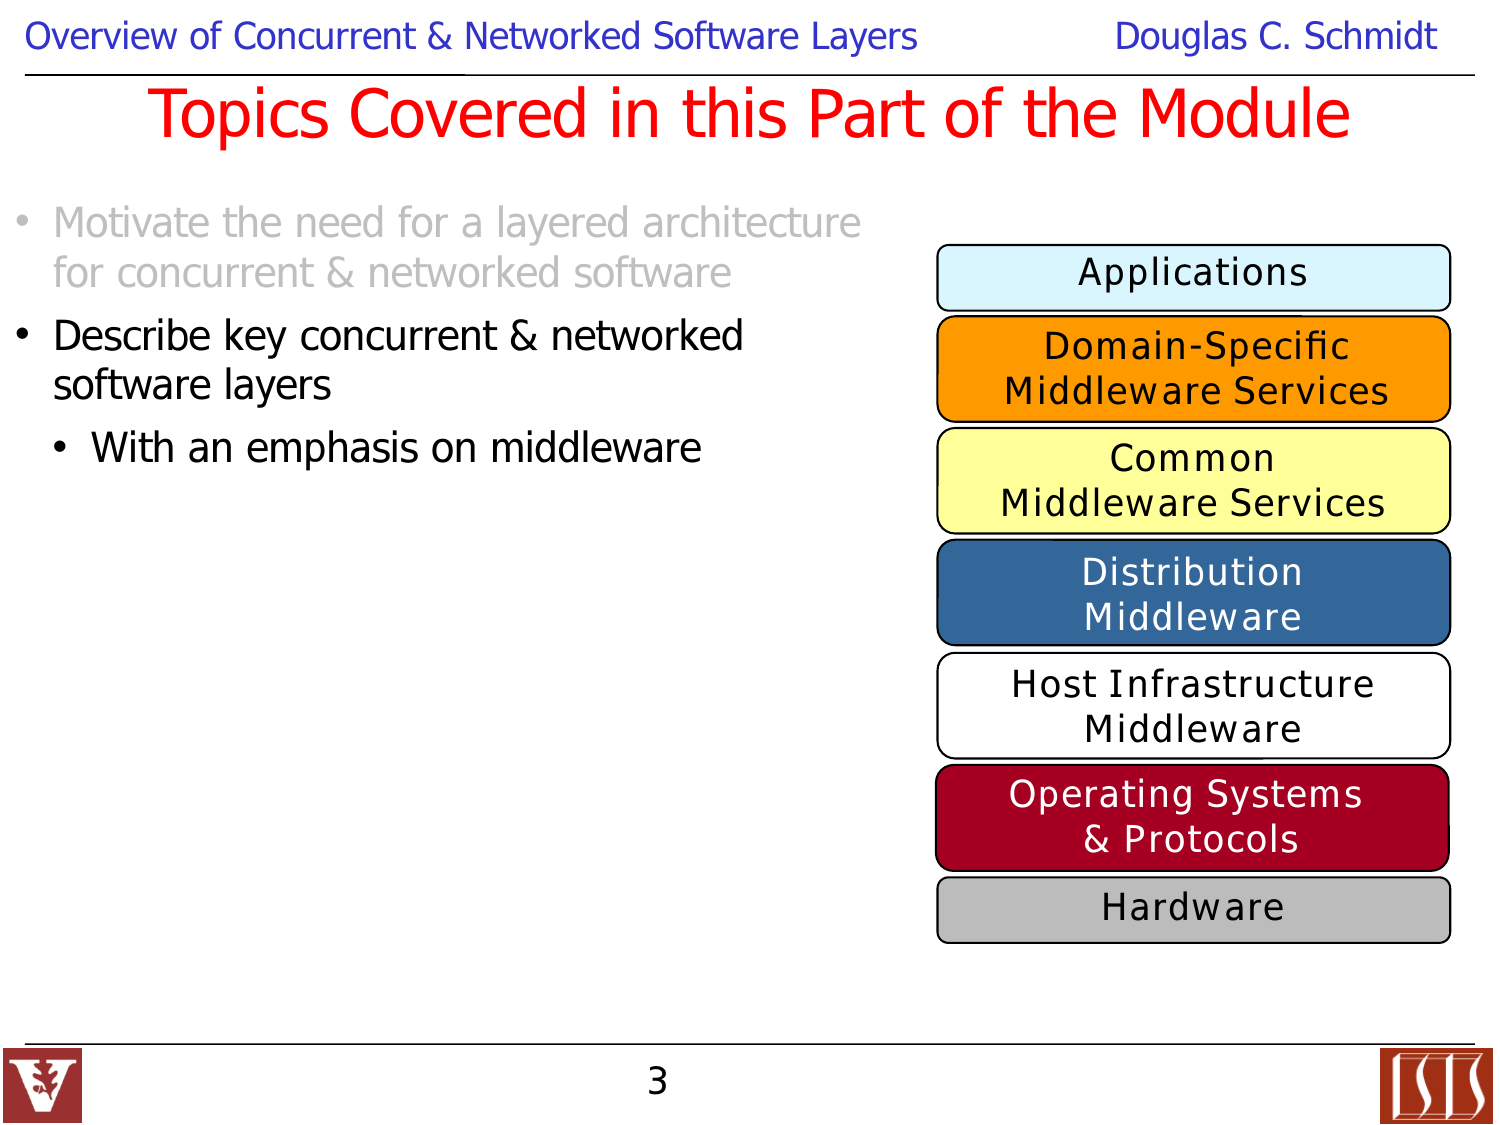

# Topics Covered in this Part of the Module
Motivate the need for a layered architecture for concurrent & networked software
Describe key concurrent & networked software layers
With an emphasis on middleware

Applications

Domain-Specific
Middleware Services

Common
Middleware Services

Distribution
Middleware

Host Infrastructure
Middleware

Operating Systems
& Protocols

Hardware